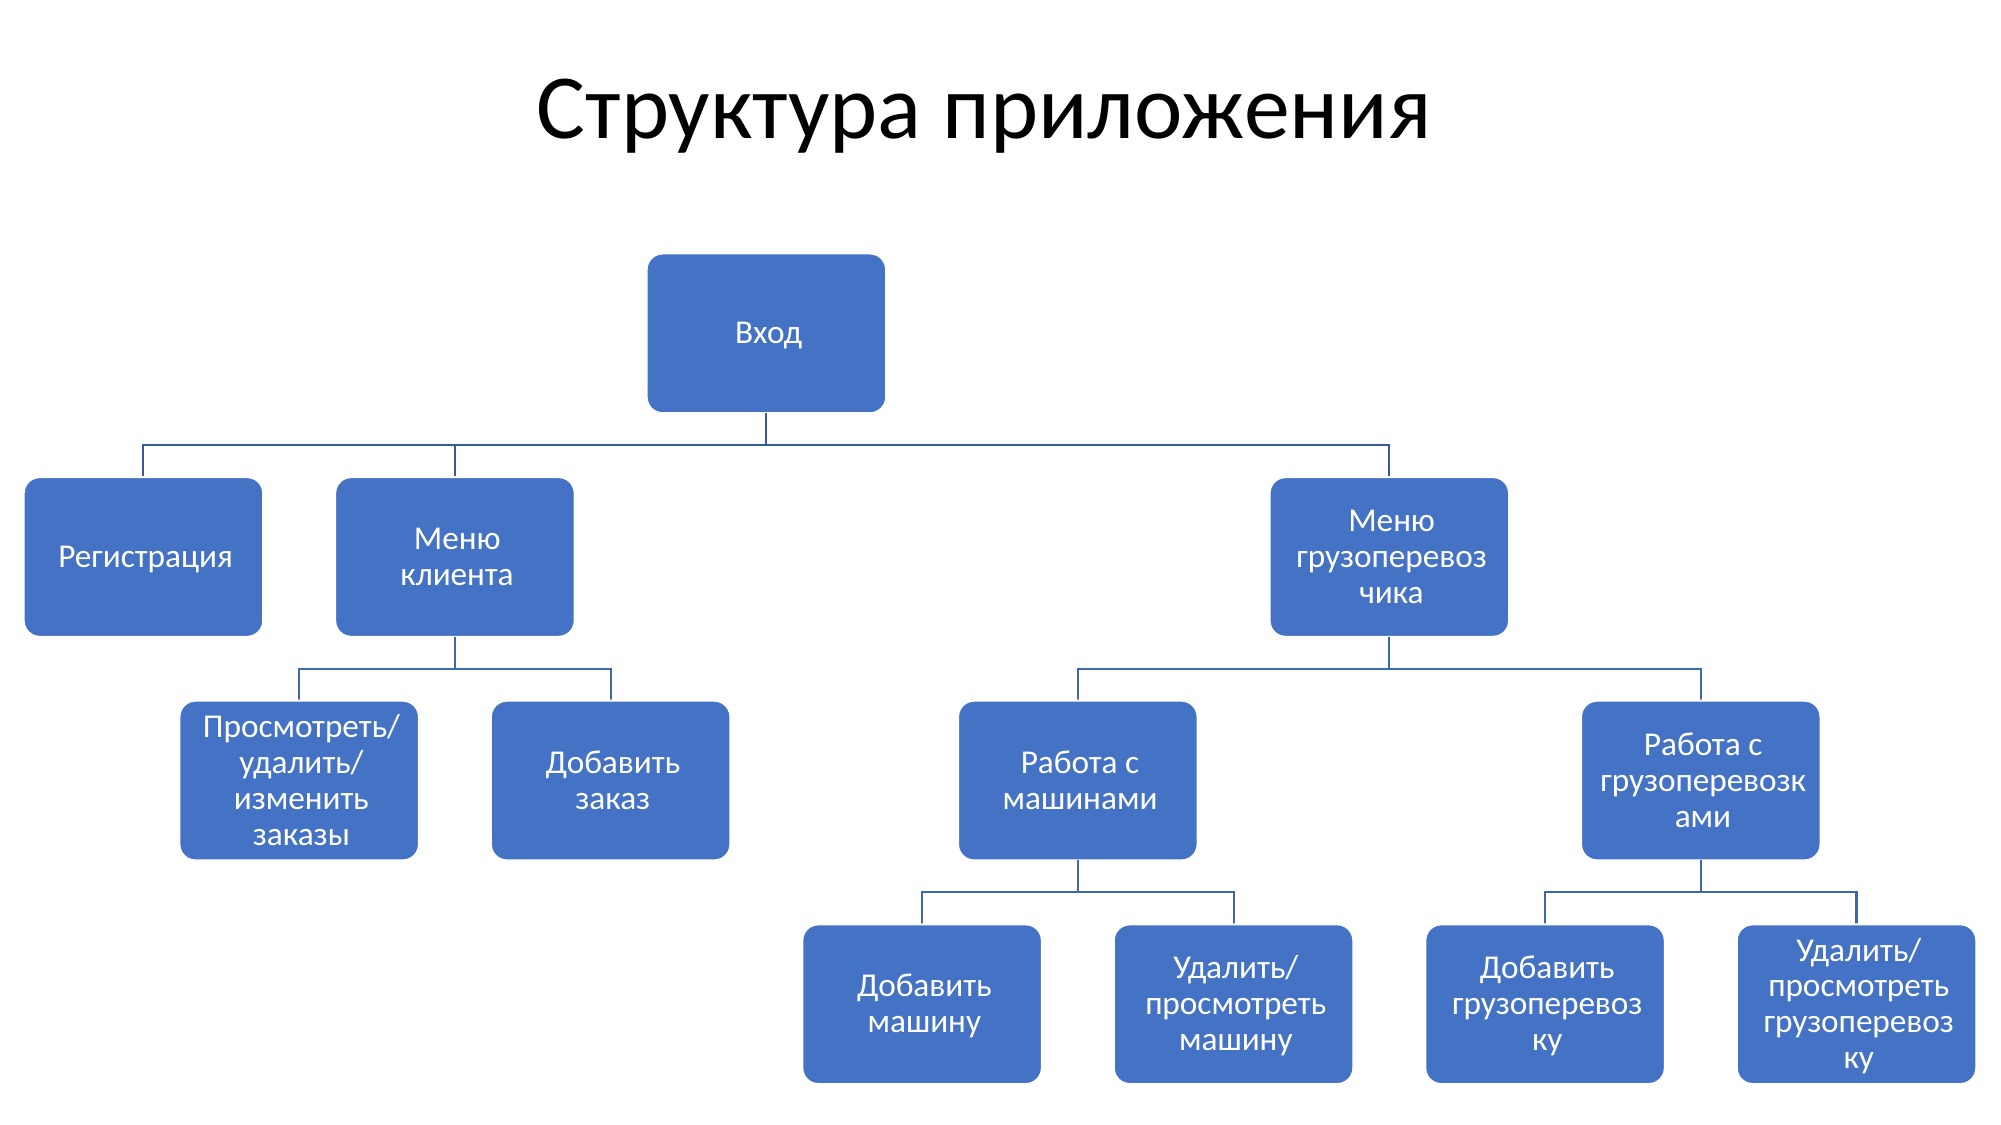

# Структура приложения
Вход
Регистрация
Меню клиента
Просмотреть/удалить/изменить заказы
Добавить заказ
Меню грузоперевозчика
Работа с машинами
Добавить машину
Удалить/просмотреть машину
Работа с грузоперевозками
Добавить грузоперевозку
Удалить/просмотреть грузоперевозку